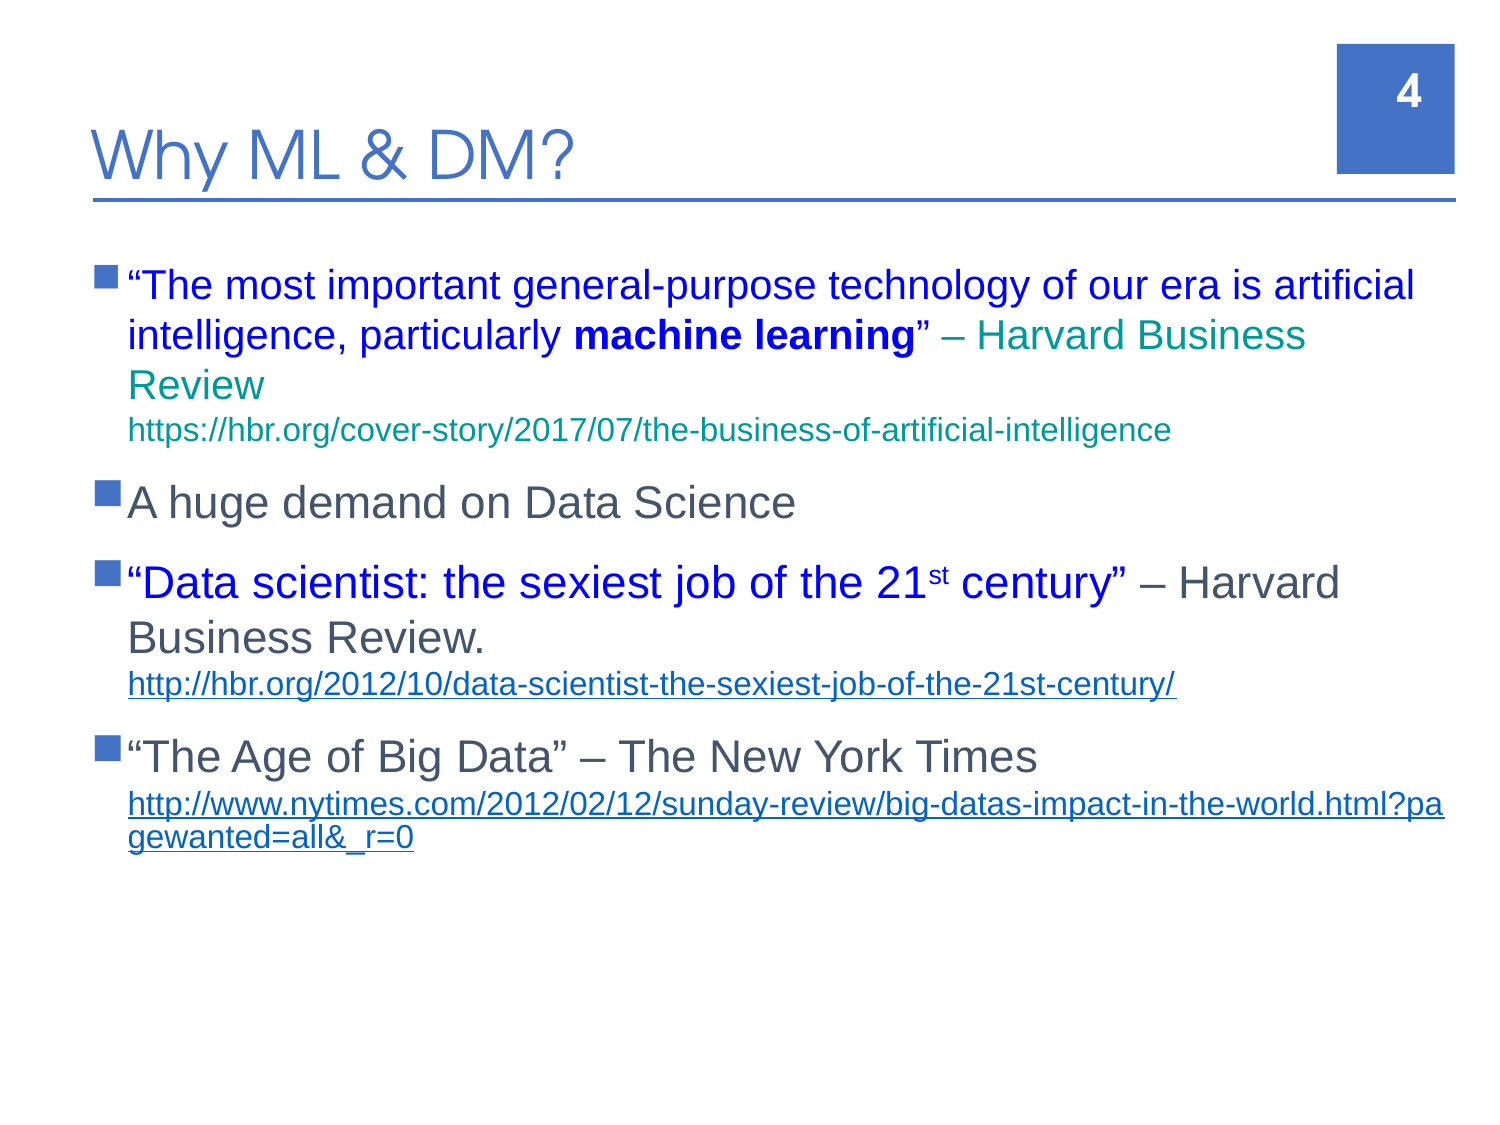

4
# Why ML & DM?

“The most important general-purpose technology of our era is artificial intelligence, particularly machine learning” – Harvard Business Review
https://hbr.org/cover-story/2017/07/the-business-of-artificial-intelligence
A huge demand on Data Science
“Data scientist: the sexiest job of the 21st century” – Harvard Business Review.
http://hbr.org/2012/10/data-scientist-the-sexiest-job-of-the-21st-century/
“The Age of Big Data” – The New York Times
http://www.nytimes.com/2012/02/12/sunday-review/big-datas-impact-in-the-world.html?pagewanted=all&_r=0